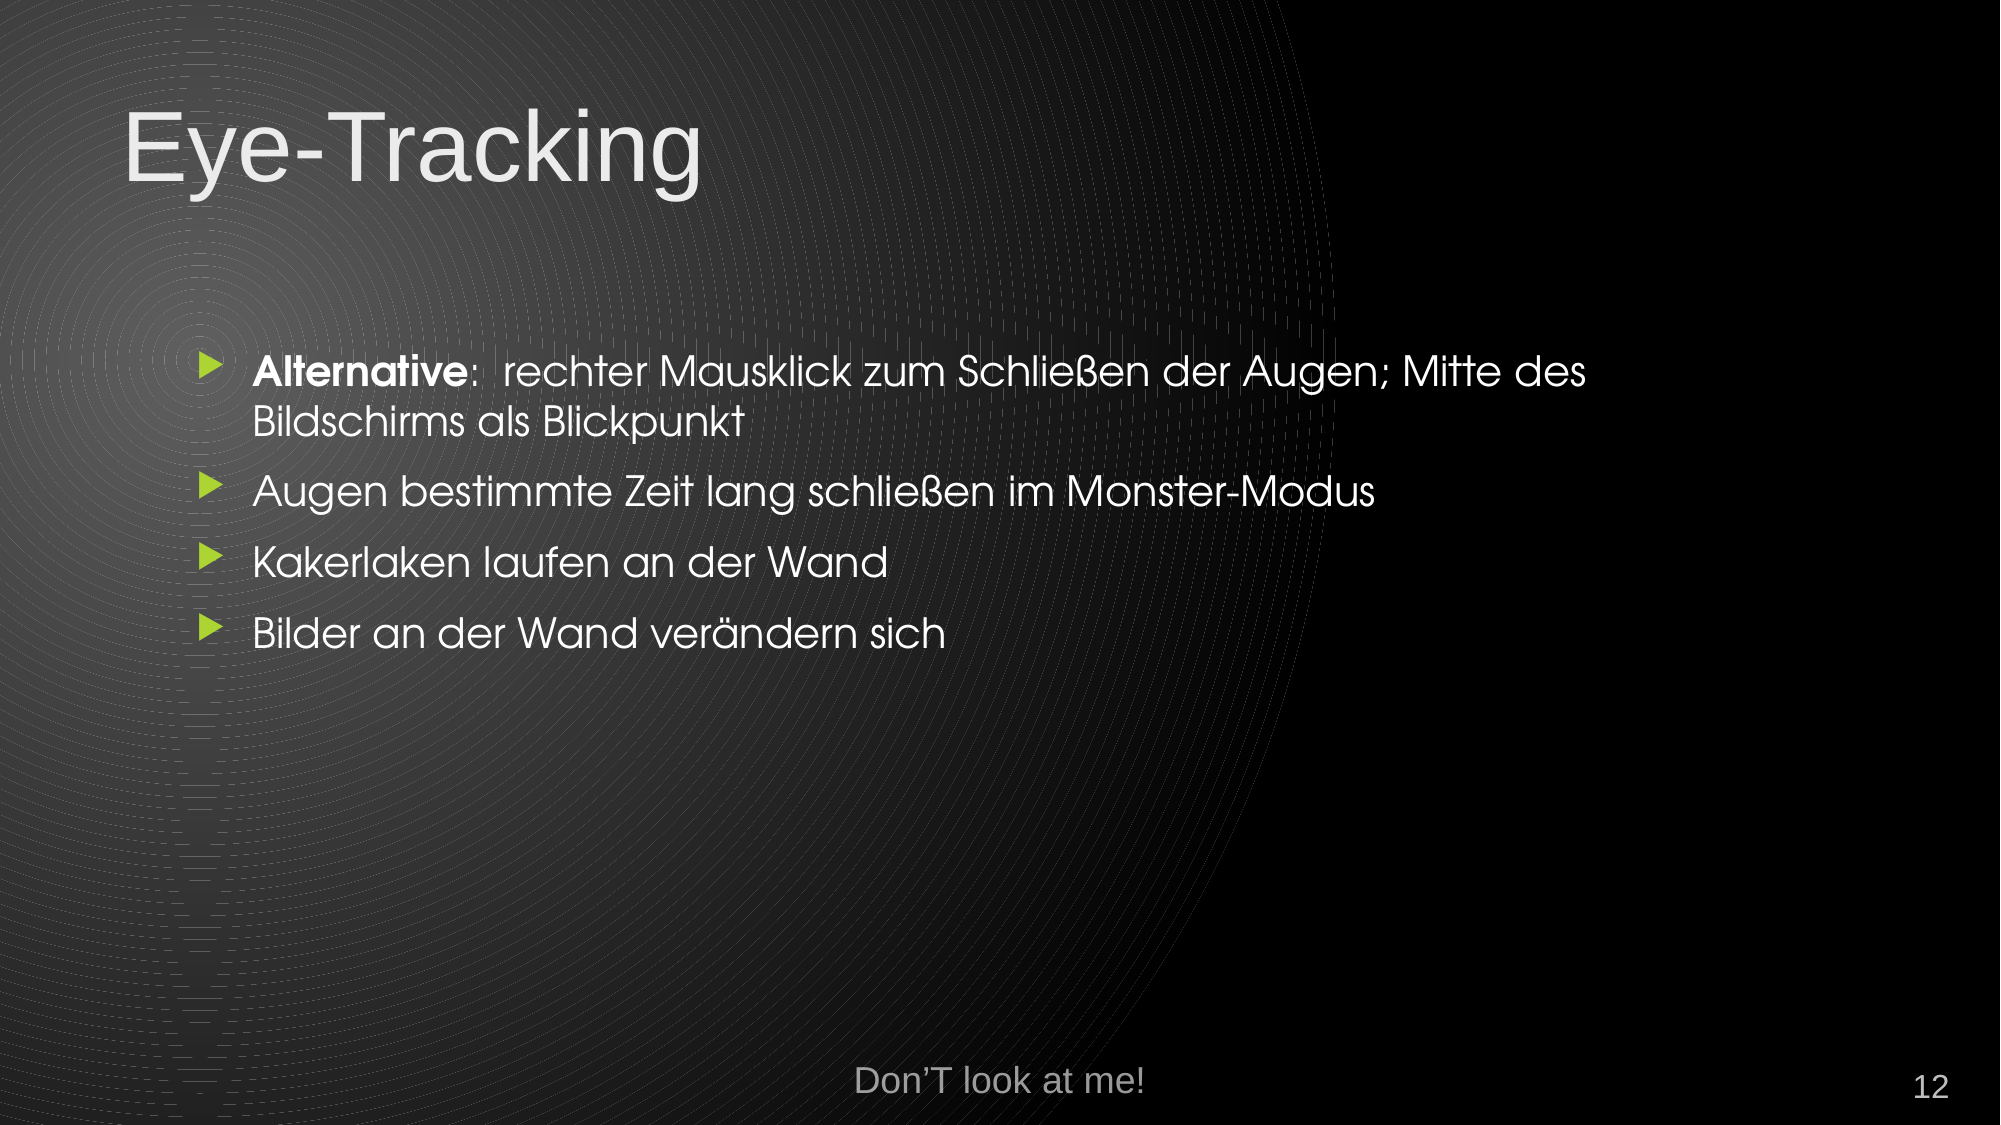

# Eye-Tracking
Alternative:  rechter Mausklick zum Schließen der Augen; Mitte des Bildschirms als Blickpunkt
Augen bestimmte Zeit lang schließen im Monster-Modus
Kakerlaken laufen an der Wand
Bilder an der Wand verändern sich
12
Don’T look at me!